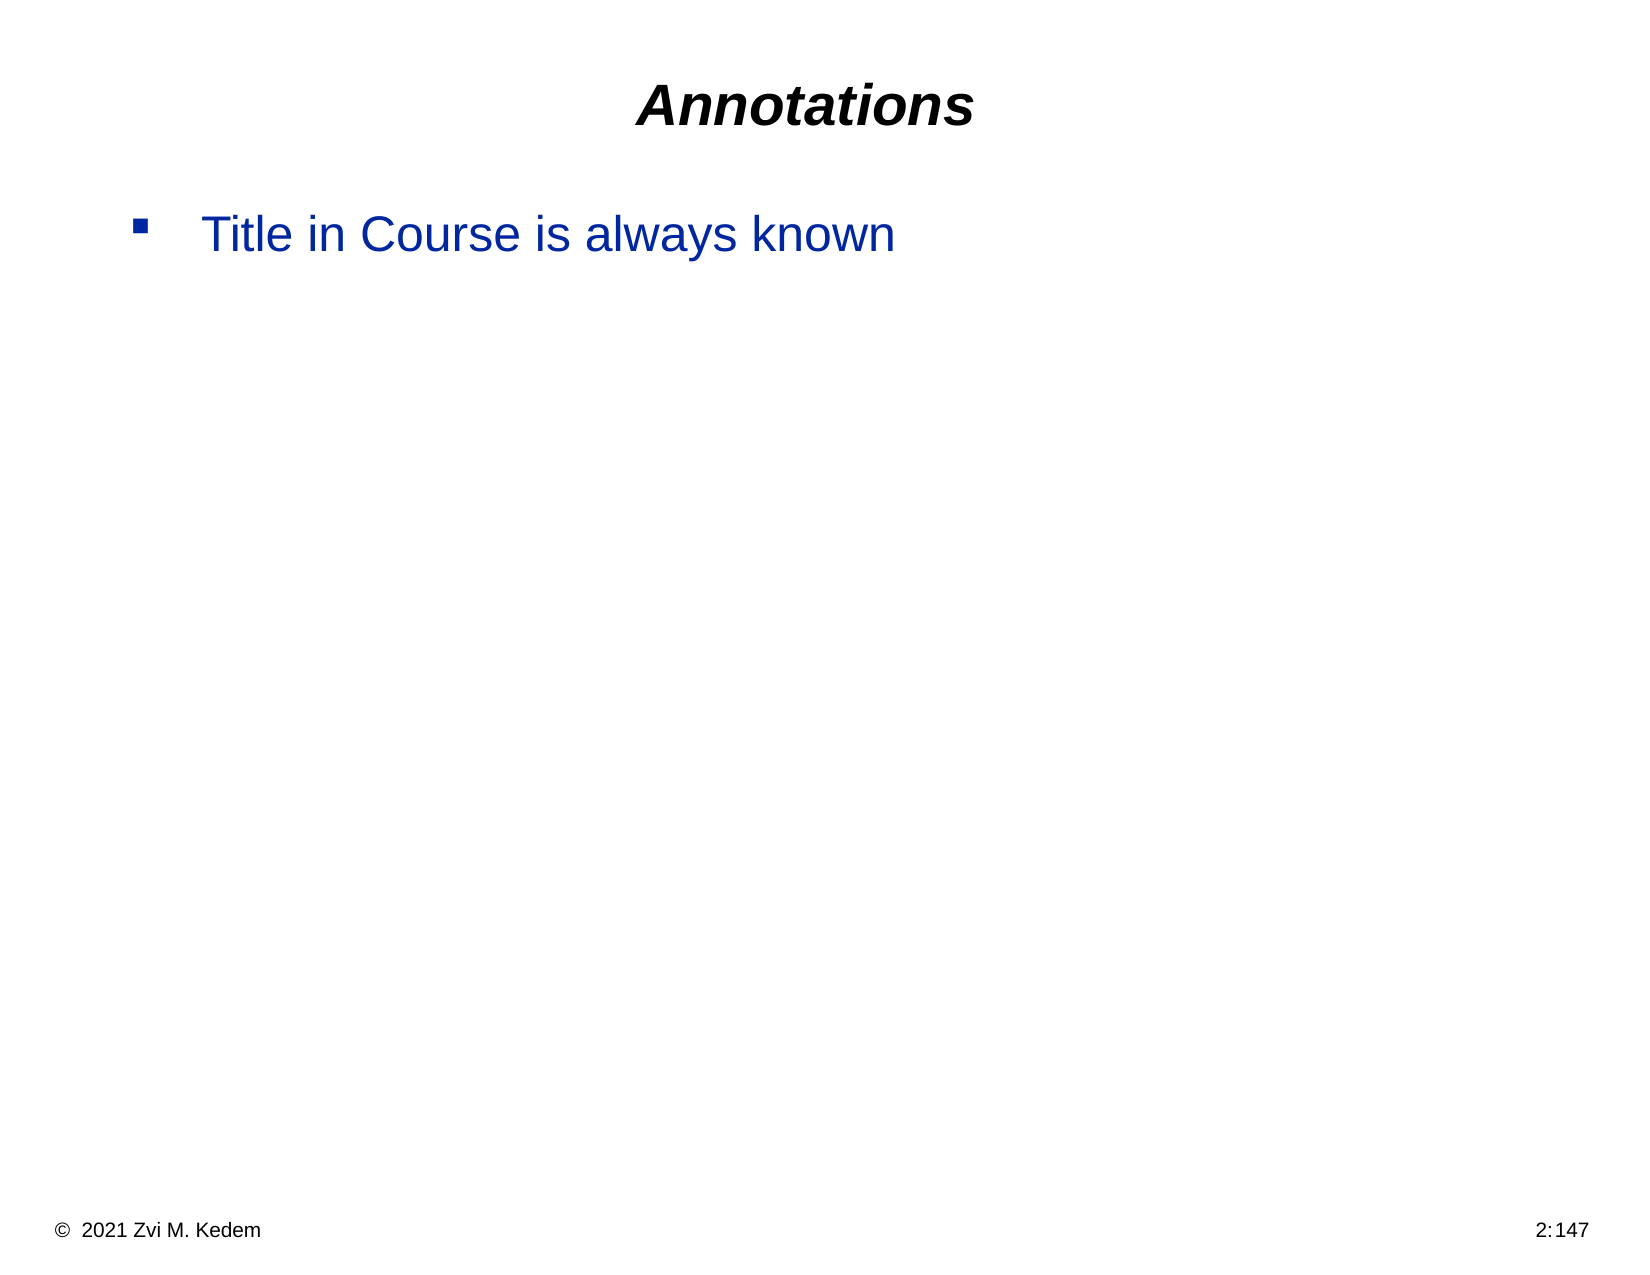

# Annotations
Title in Course is always known